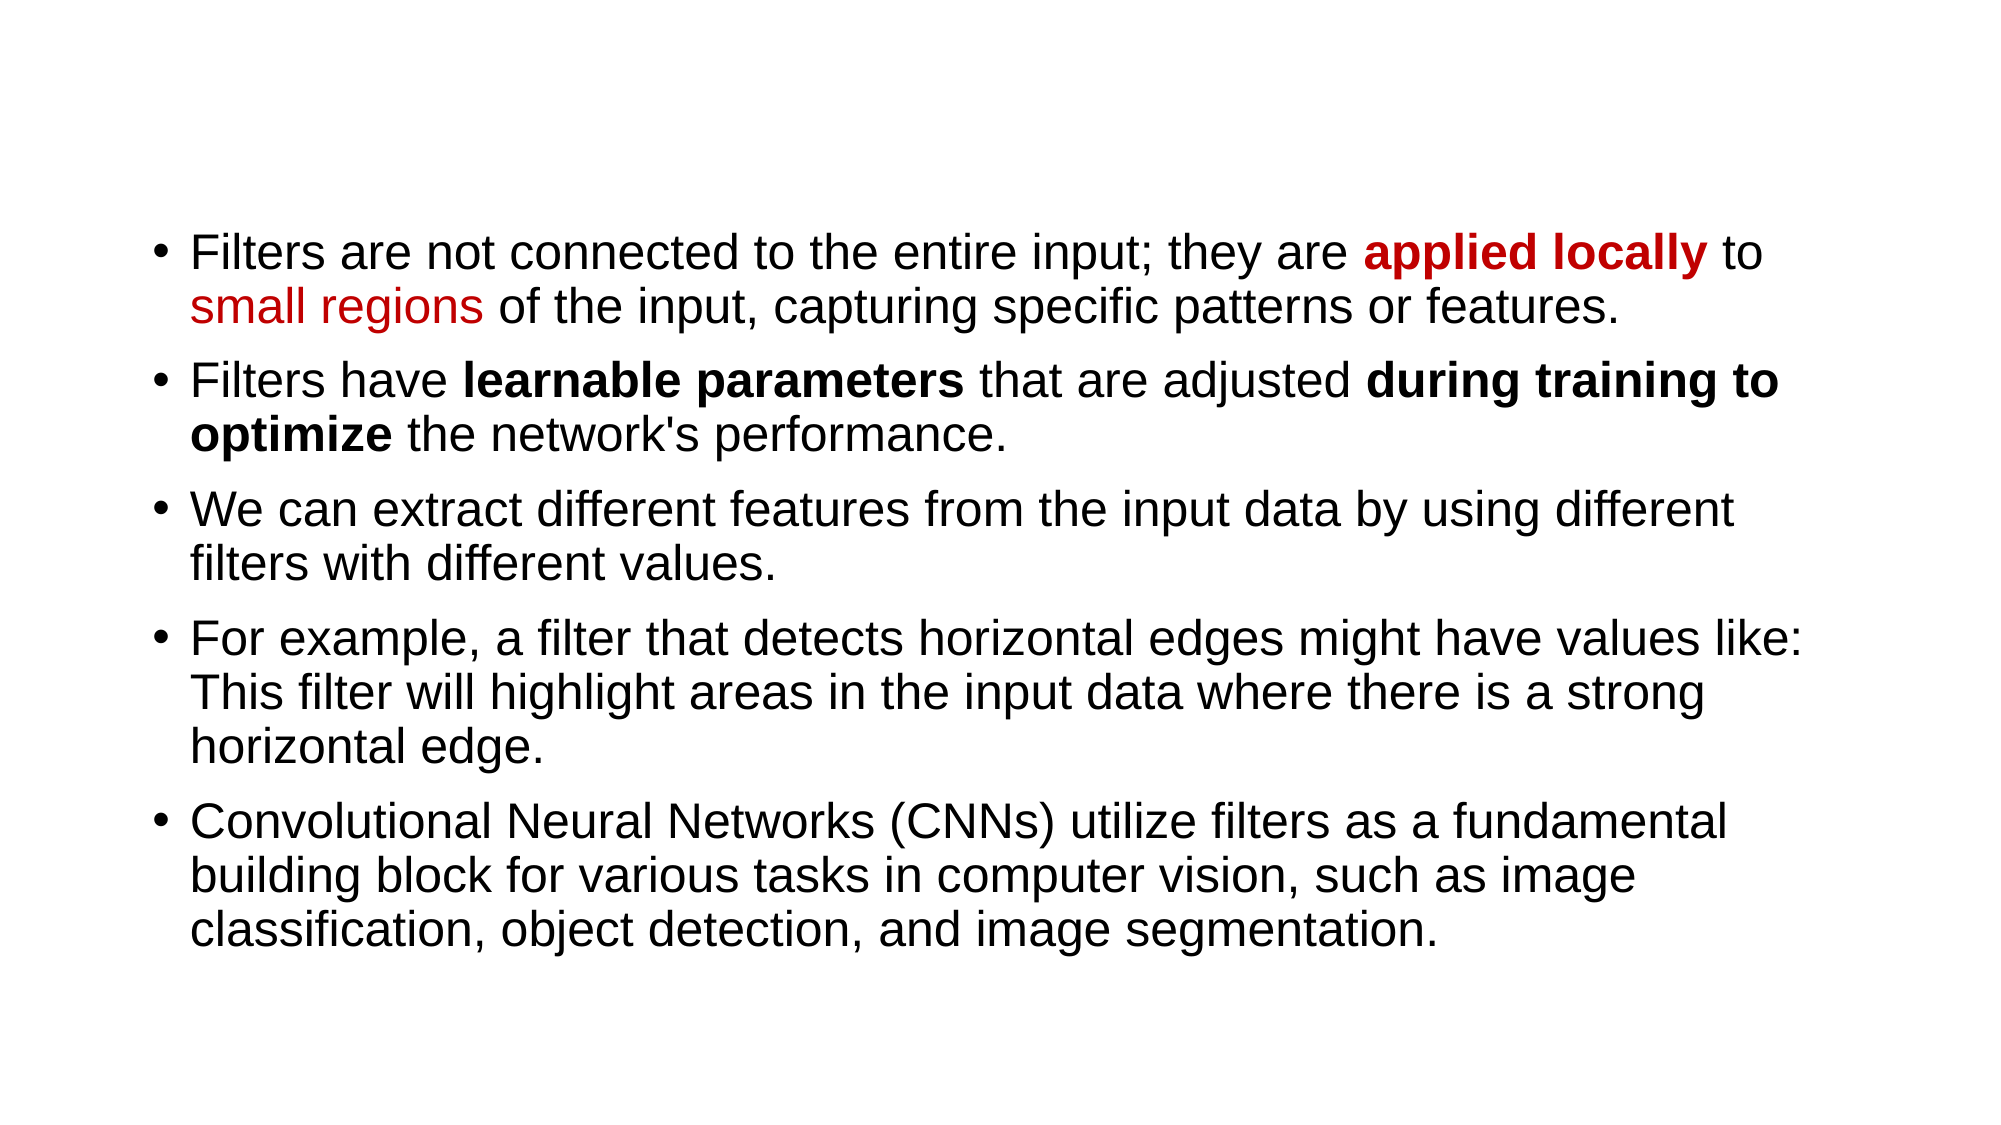

Filters are not connected to the entire input; they are applied locally to small regions of the input, capturing specific patterns or features.
Filters have learnable parameters that are adjusted during training to optimize the network's performance.
We can extract different features from the input data by using different filters with different values.
For example, a filter that detects horizontal edges might have values like: This filter will highlight areas in the input data where there is a strong horizontal edge.
Convolutional Neural Networks (CNNs) utilize filters as a fundamental building block for various tasks in computer vision, such as image classification, object detection, and image segmentation.